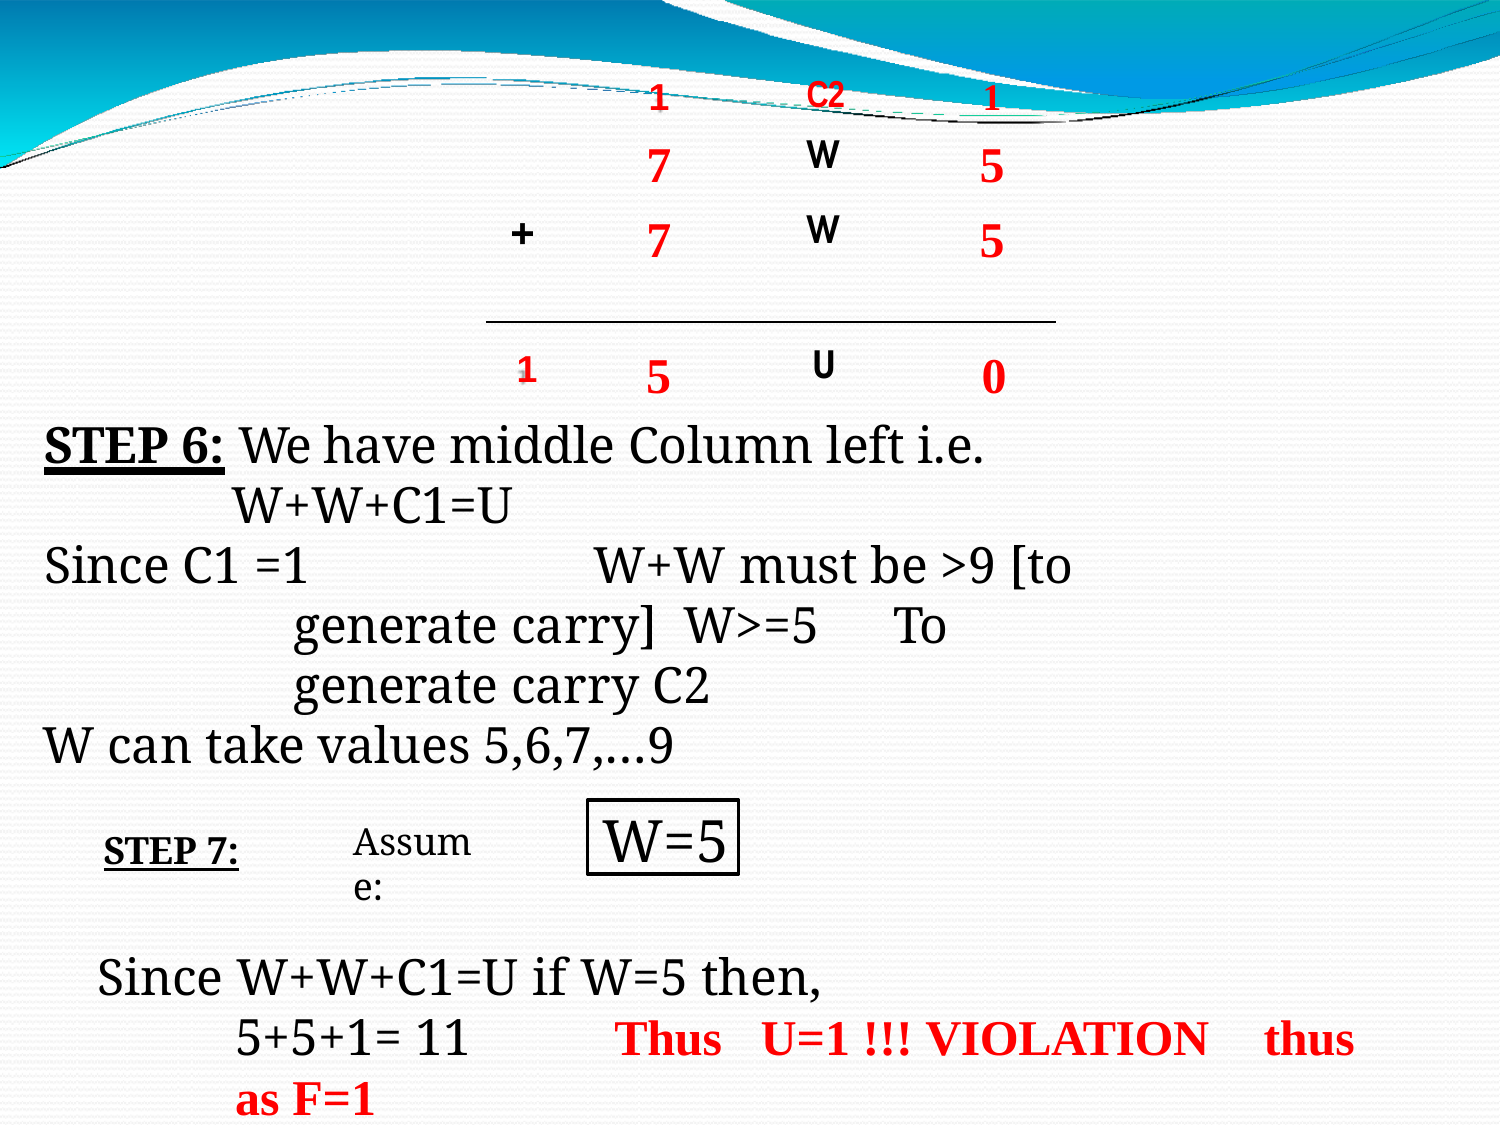

C2
W
1
5
5
1
7
7

+
W

U
5	0
1
STEP 6: We have middle Column left i.e.
W+W+C1=U
Since C1 =1		W+W must be >9 [to generate carry]  W>=5	To generate carry C2
W can take values 5,6,7,…9
W=5
Assume:
STEP 7:
Since W+W+C1=U	if W=5 then,
5+5+1= 11	Thus	U=1 !!! VIOLATION as F=1
W Cannot be 5	Repeat step 7.
thus